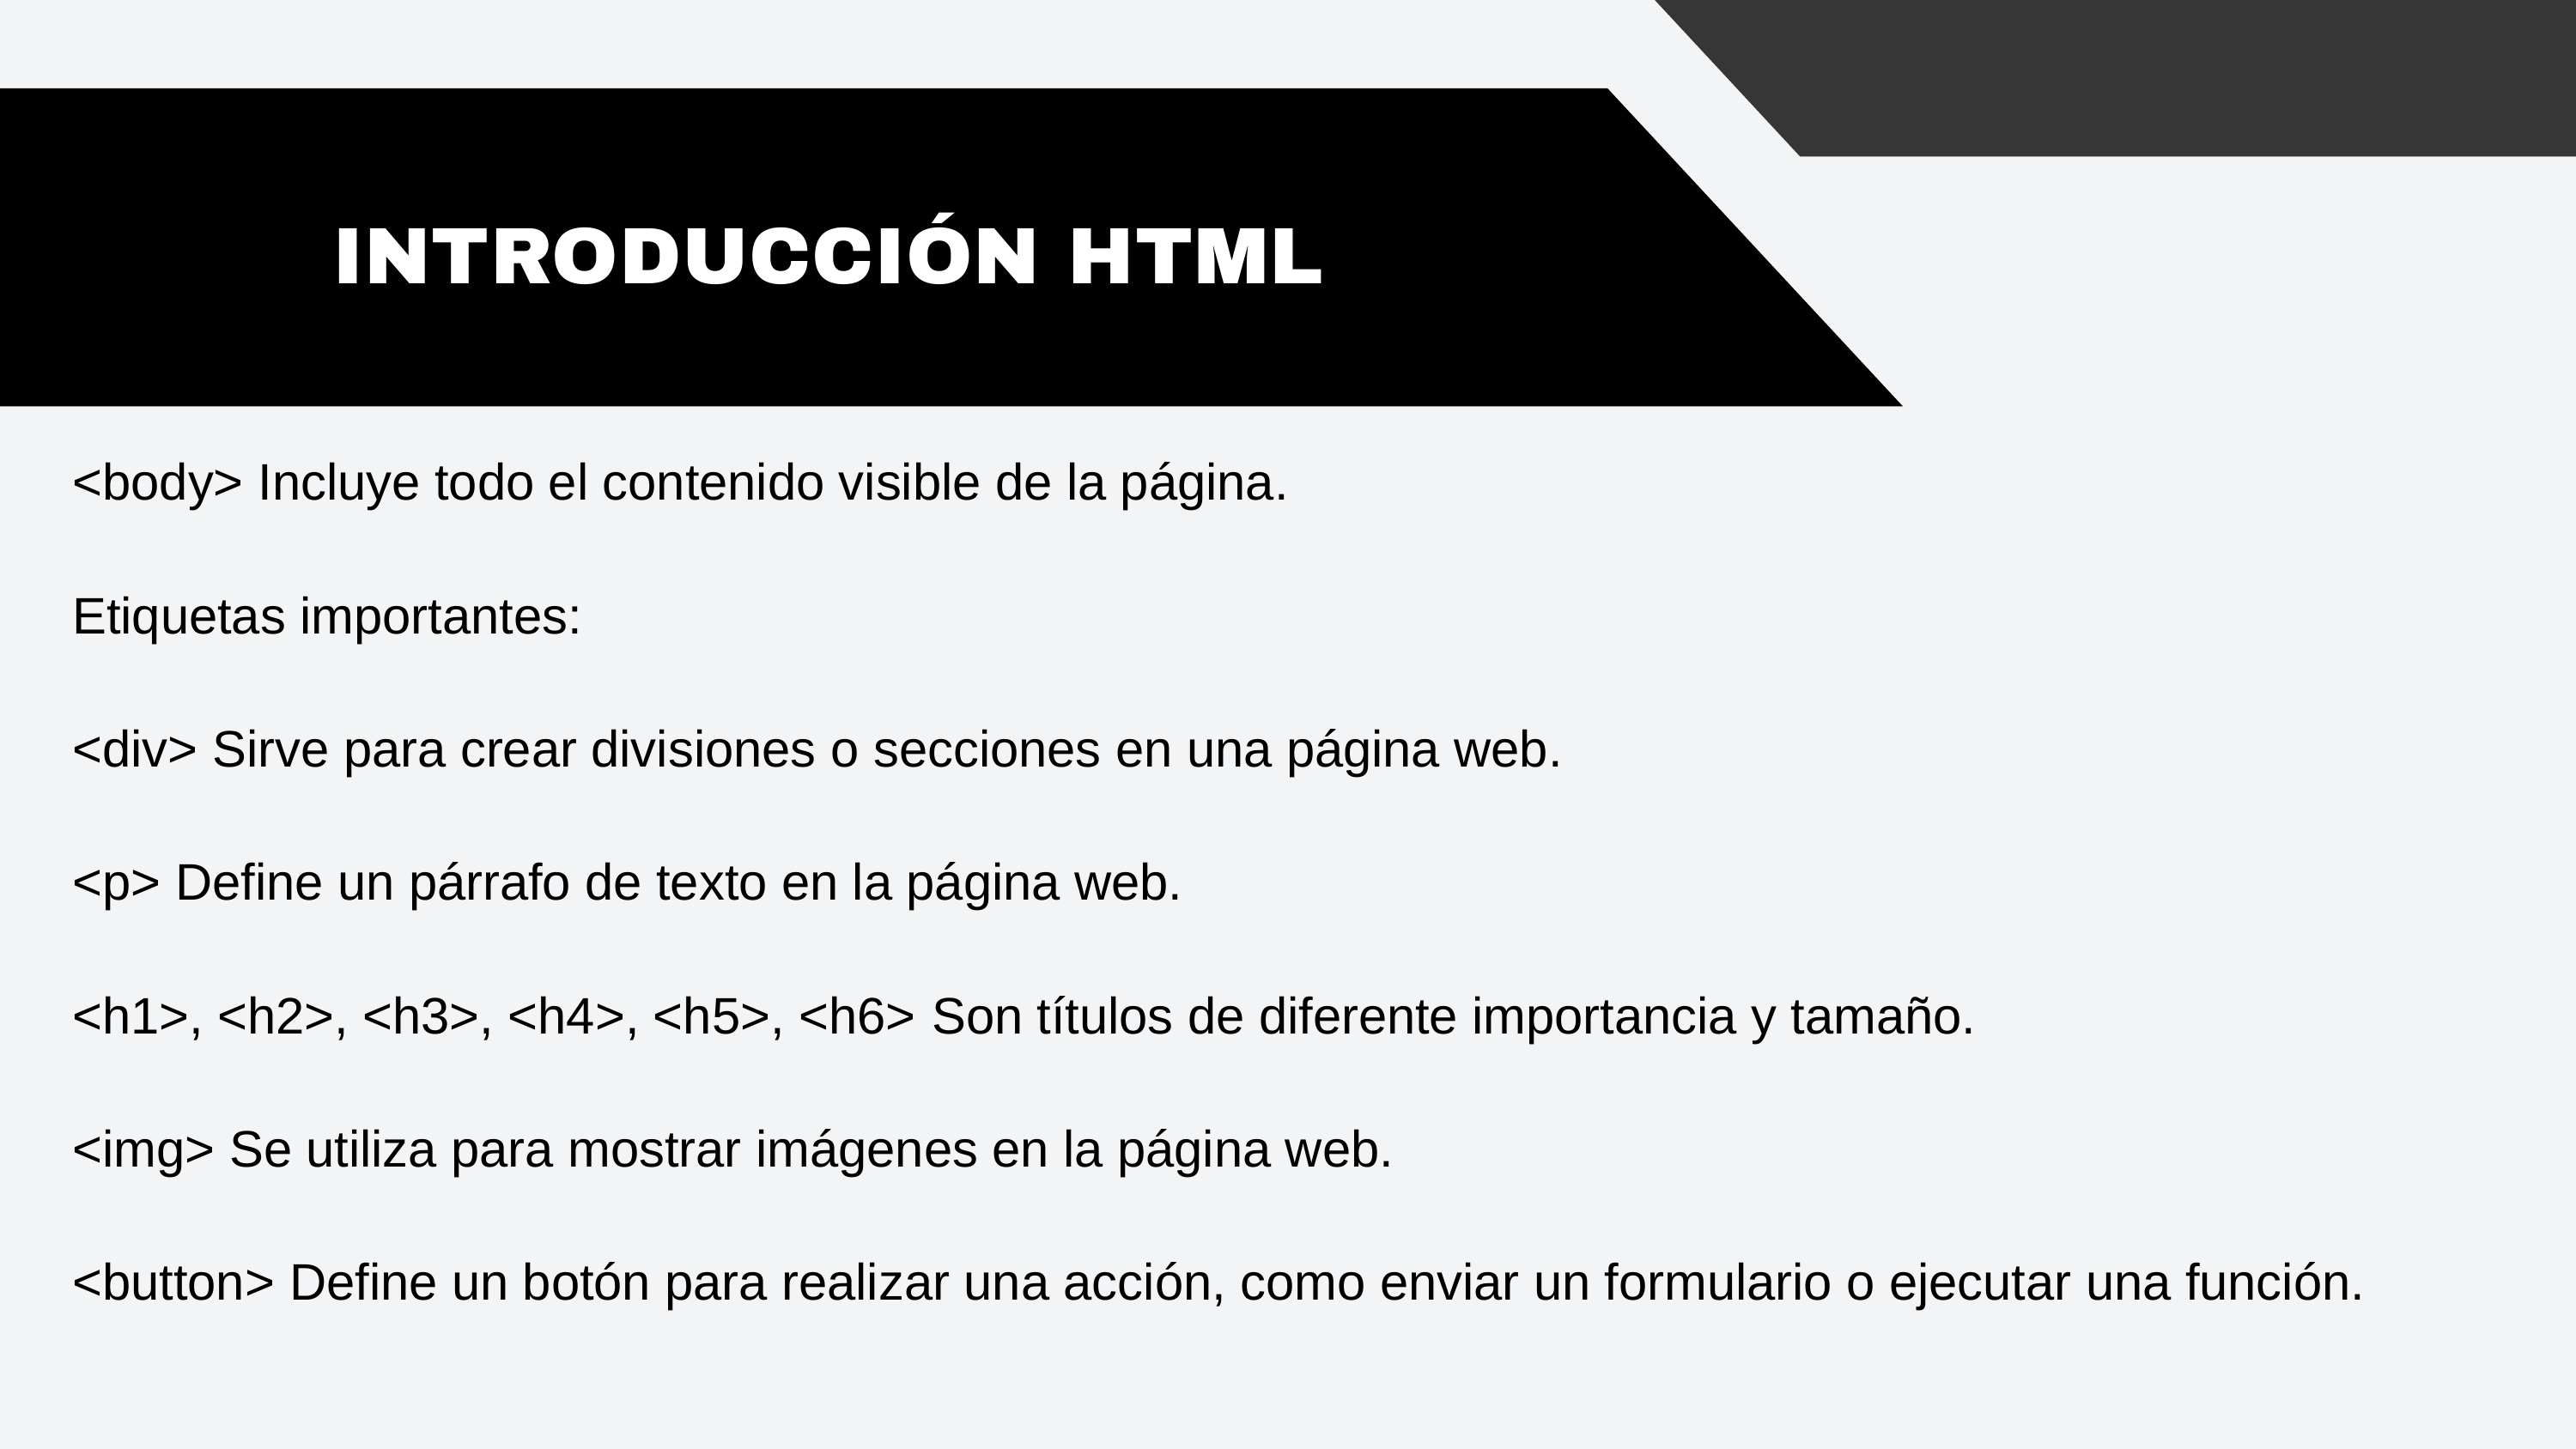

INTRODUCCIÓN HTML
<body> Incluye todo el contenido visible de la página.

Etiquetas importantes:

<div> Sirve para crear divisiones o secciones en una página web.

<p> Define un párrafo de texto en la página web.

<h1>, <h2>, <h3>, <h4>, <h5>, <h6> Son títulos de diferente importancia y tamaño.

<img> Se utiliza para mostrar imágenes en la página web.

<button> Define un botón para realizar una acción, como enviar un formulario o ejecutar una función.